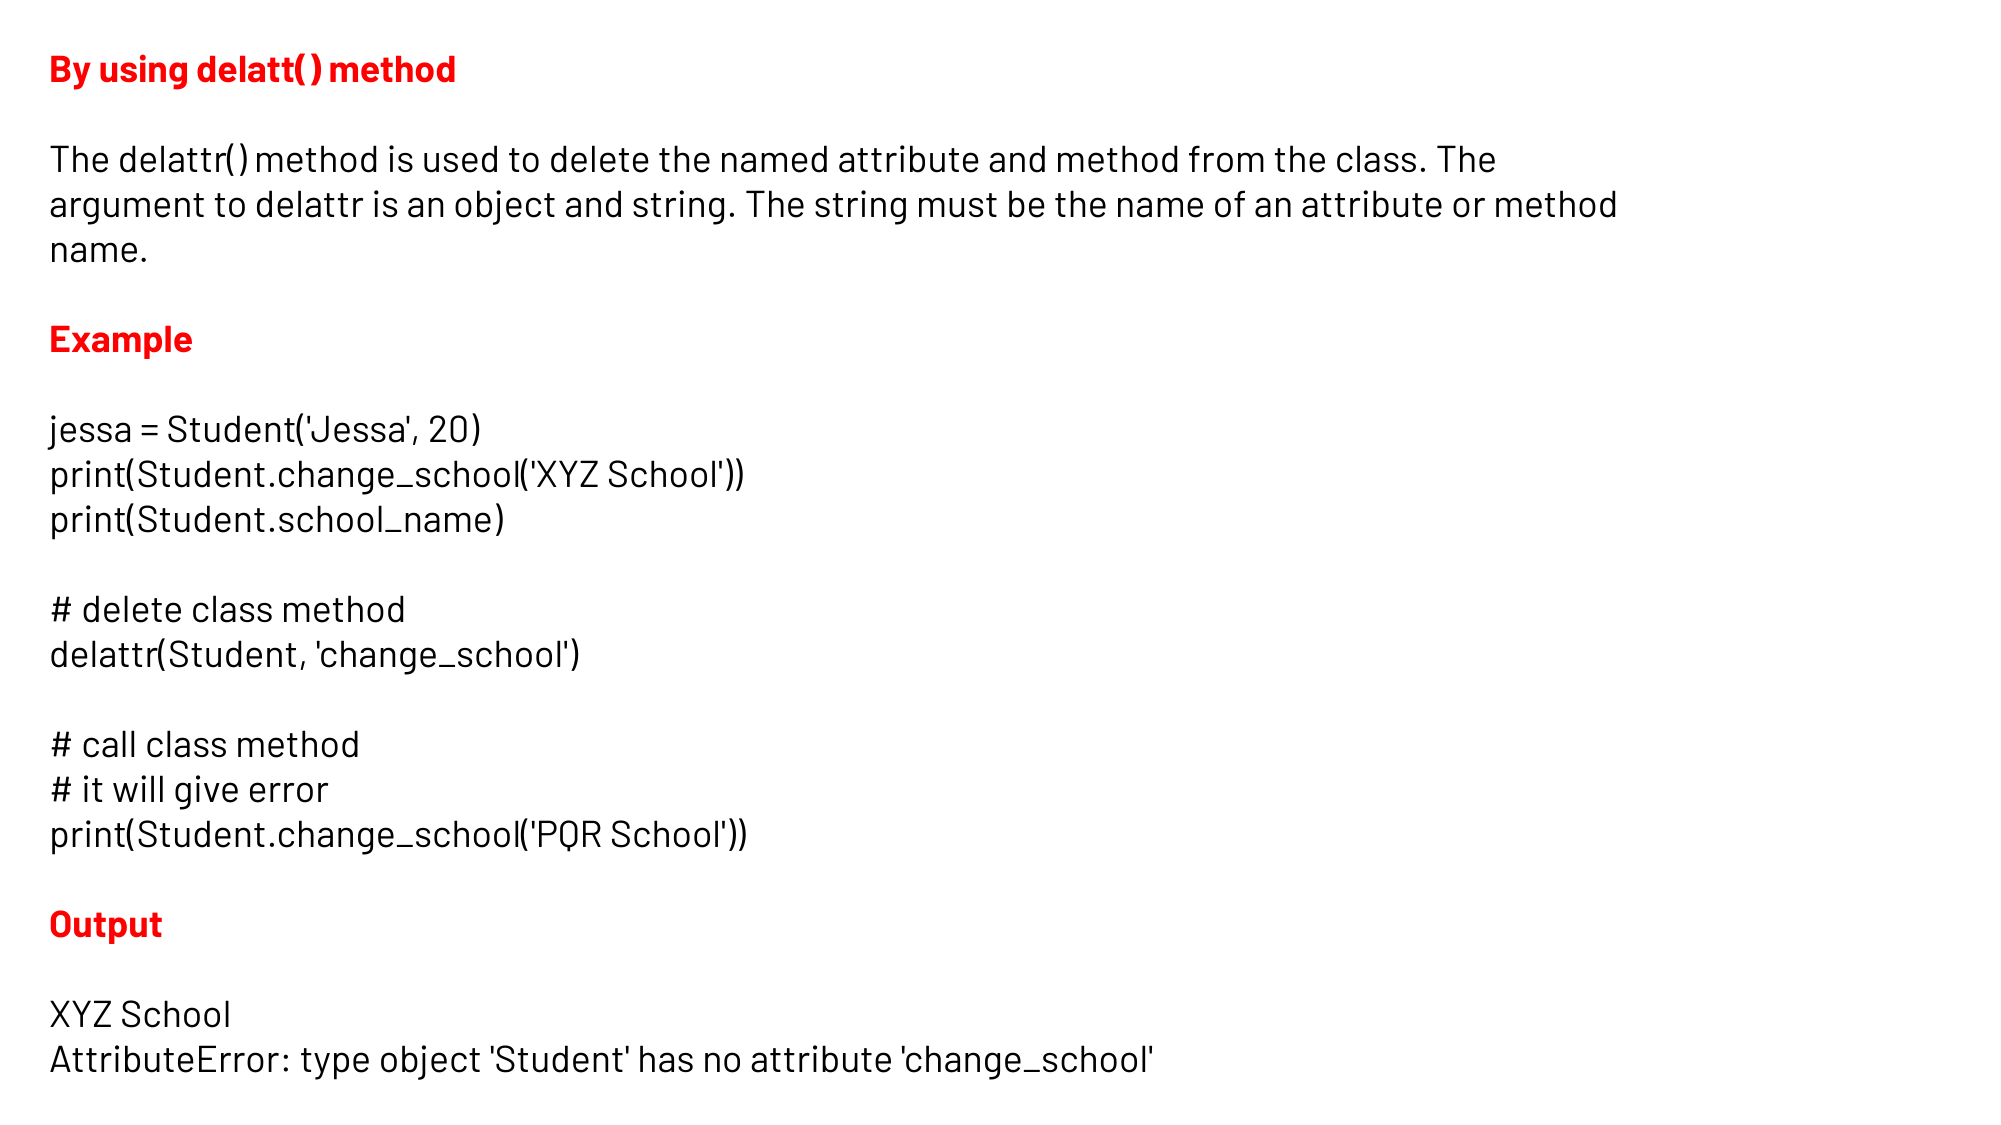

By using delatt() method

The delattr() method is used to delete the named attribute and method from the class. The argument to delattr is an object and string. The string must be the name of an attribute or method name.

Example

jessa = Student('Jessa', 20)
print(Student.change_school('XYZ School'))
print(Student.school_name)

# delete class method
delattr(Student, 'change_school')

# call class method
# it will give error
print(Student.change_school('PQR School'))

Output

XYZ School
AttributeError: type object 'Student' has no attribute 'change_school'